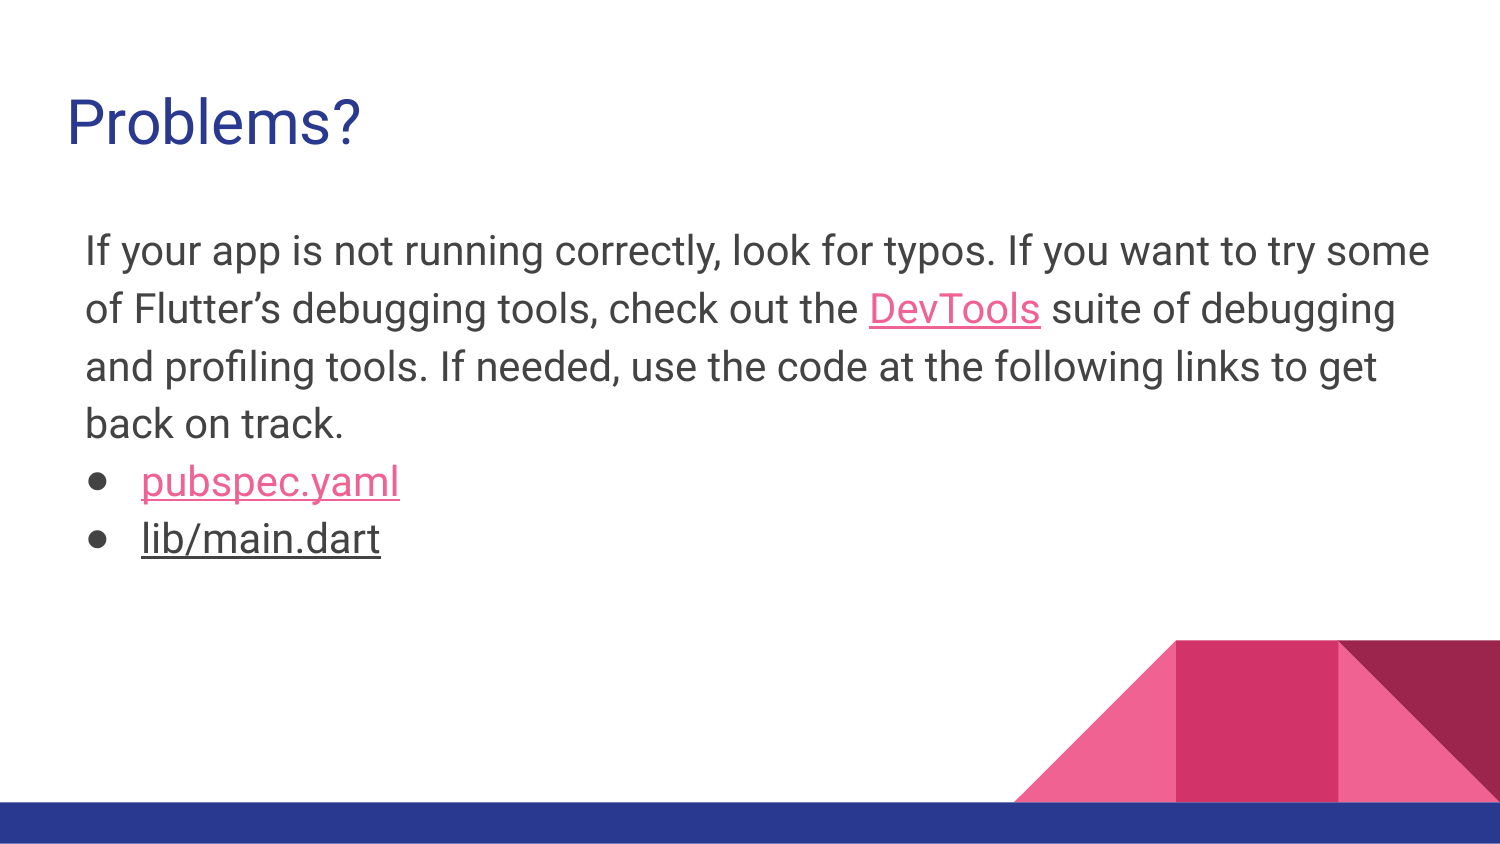

# Problems?
If your app is not running correctly, look for typos. If you want to try some of Flutter’s debugging tools, check out the DevTools suite of debugging and profiling tools. If needed, use the code at the following links to get back on track.
pubspec.yaml
lib/main.dart